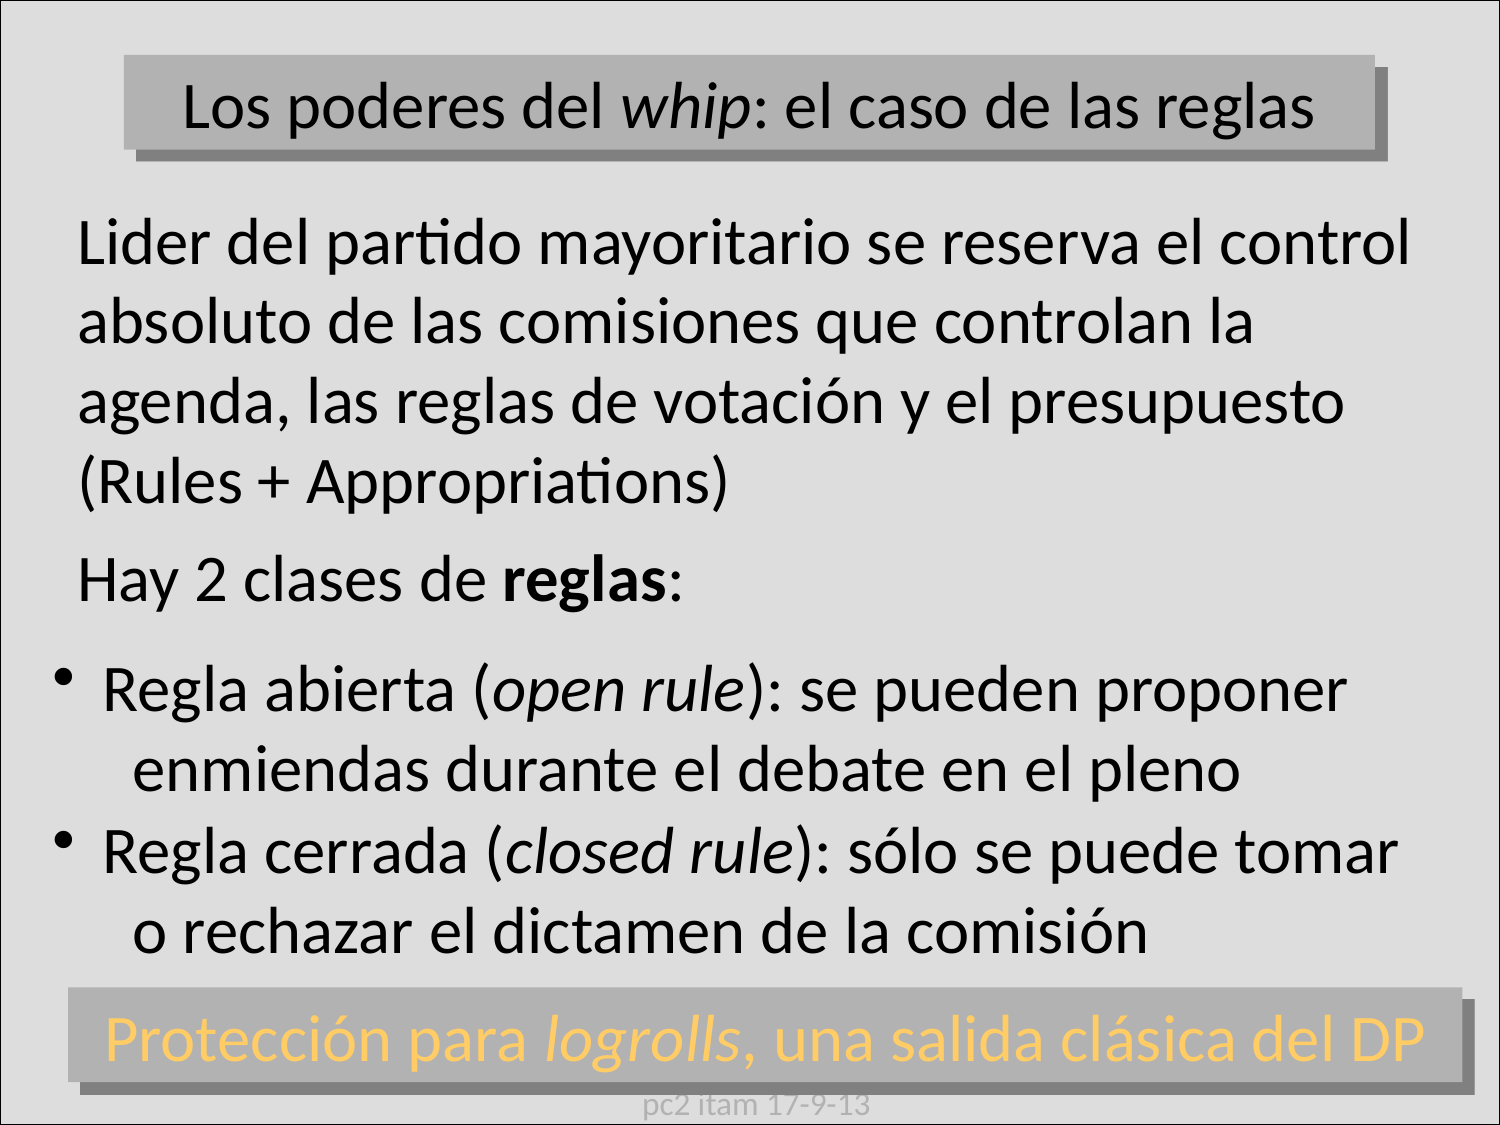

Los poderes del whip: el caso de las reglas
Lider del partido mayoritario se reserva el control absoluto de las comisiones que controlan la agenda, las reglas de votación y el presupuesto (Rules + Appropriations)
Hay 2 clases de reglas:
 Regla abierta (open rule): se pueden proponer
   enmiendas durante el debate en el pleno
 Regla cerrada (closed rule): sólo se puede tomar
   o rechazar el dictamen de la comisión
Protección para logrolls, una salida clásica del DP